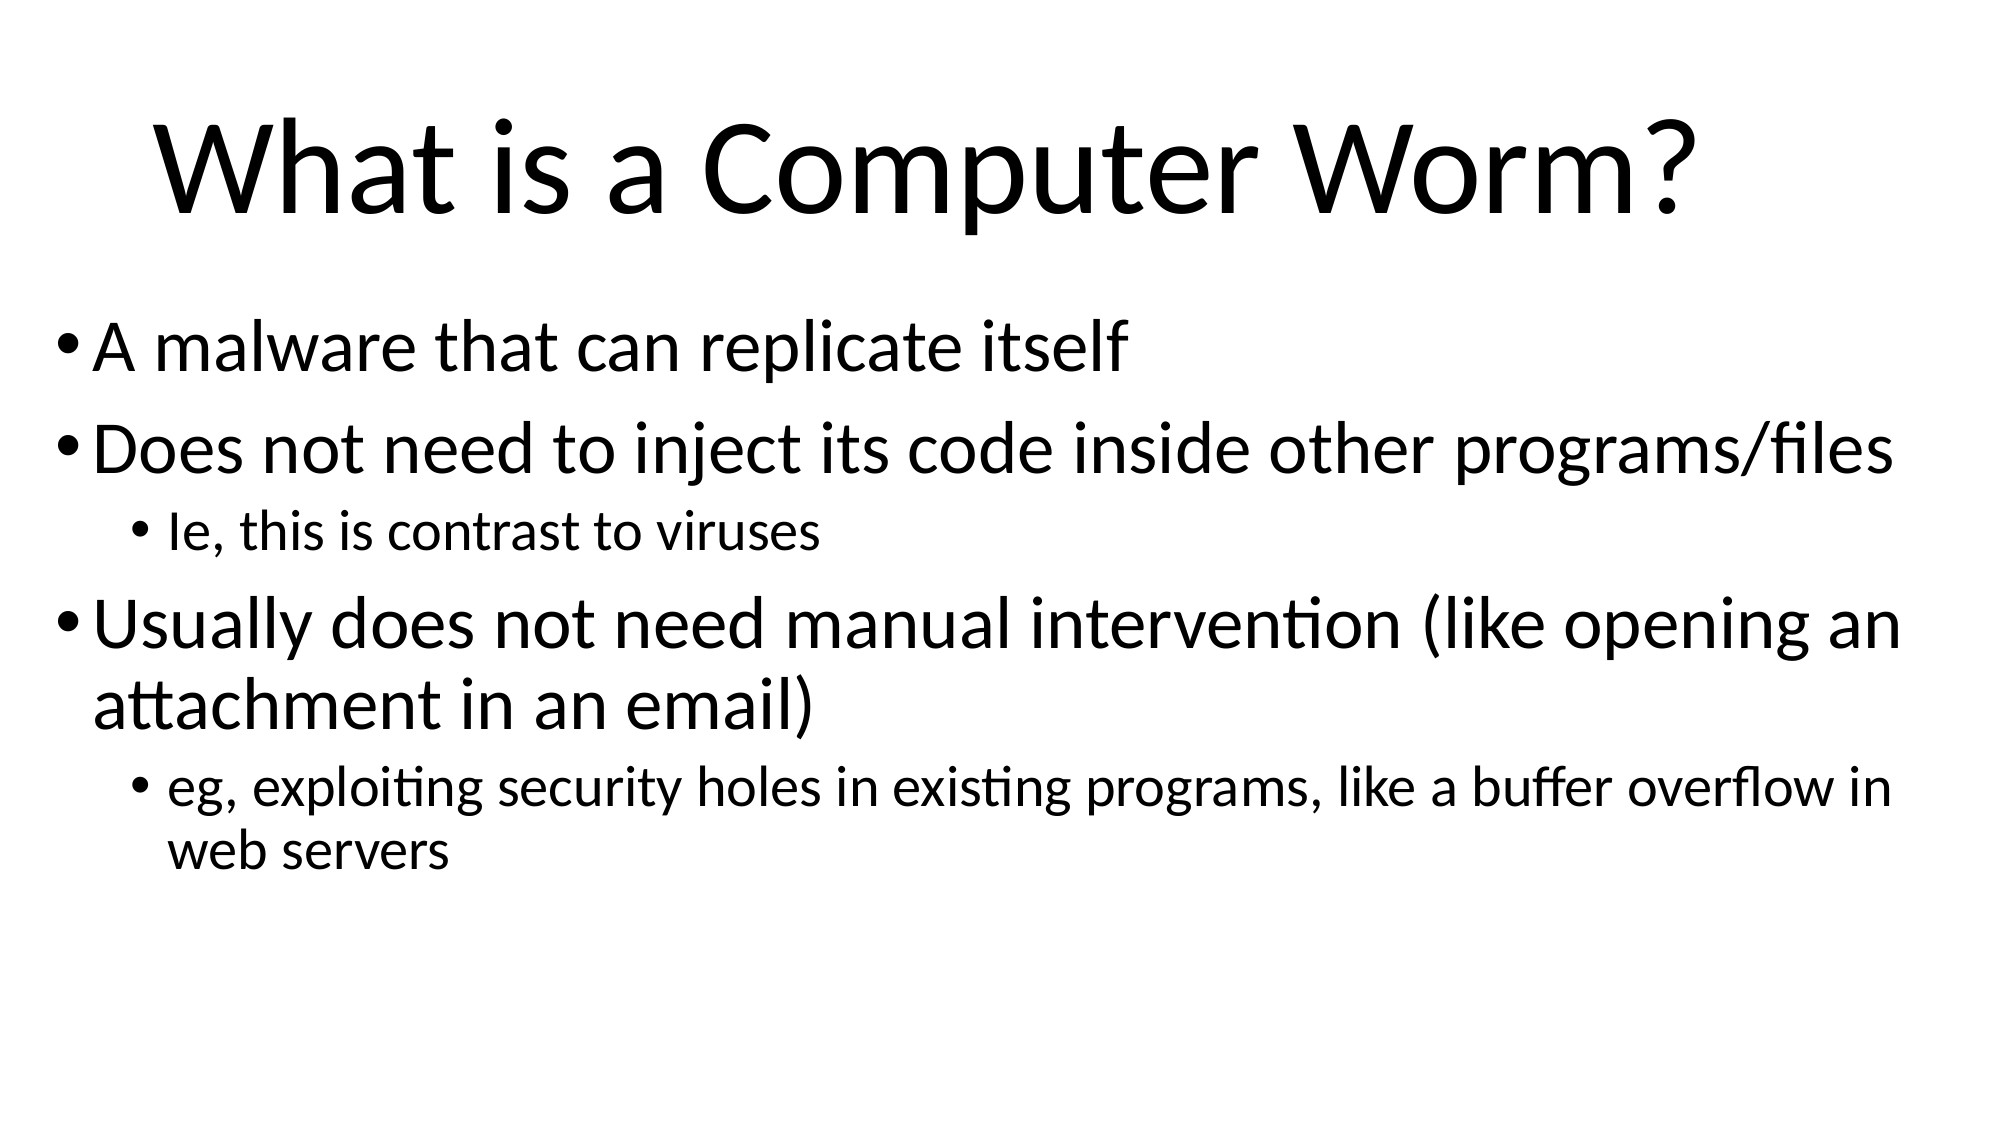

# What is a Computer Worm?
A malware that can replicate itself
Does not need to inject its code inside other programs/files
Ie, this is contrast to viruses
Usually does not need manual intervention (like opening an attachment in an email)
eg, exploiting security holes in existing programs, like a buffer overflow in web servers